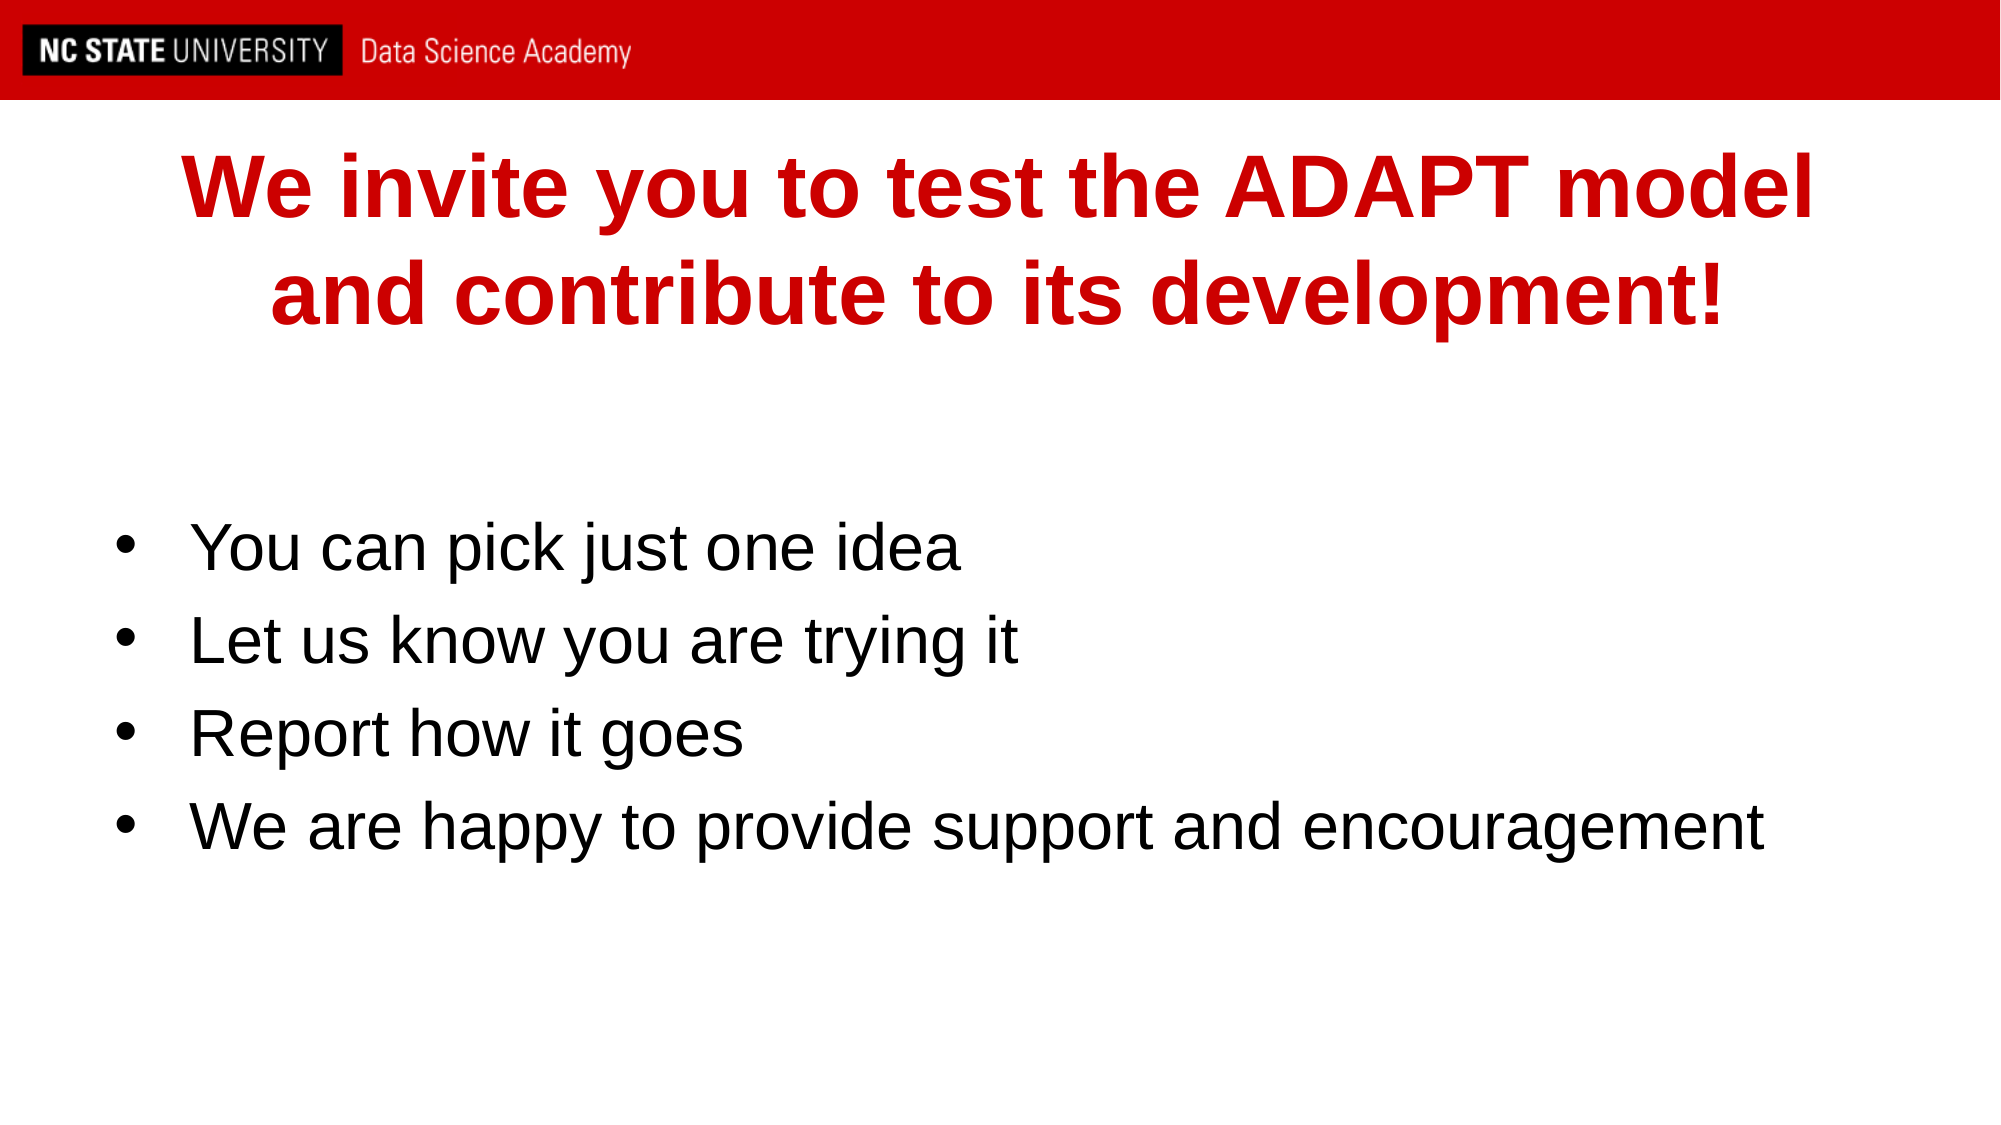

# We invite you to test the ADAPT model and contribute to its development!
You can pick just one idea
Let us know you are trying it
Report how it goes
We are happy to provide support and encouragement